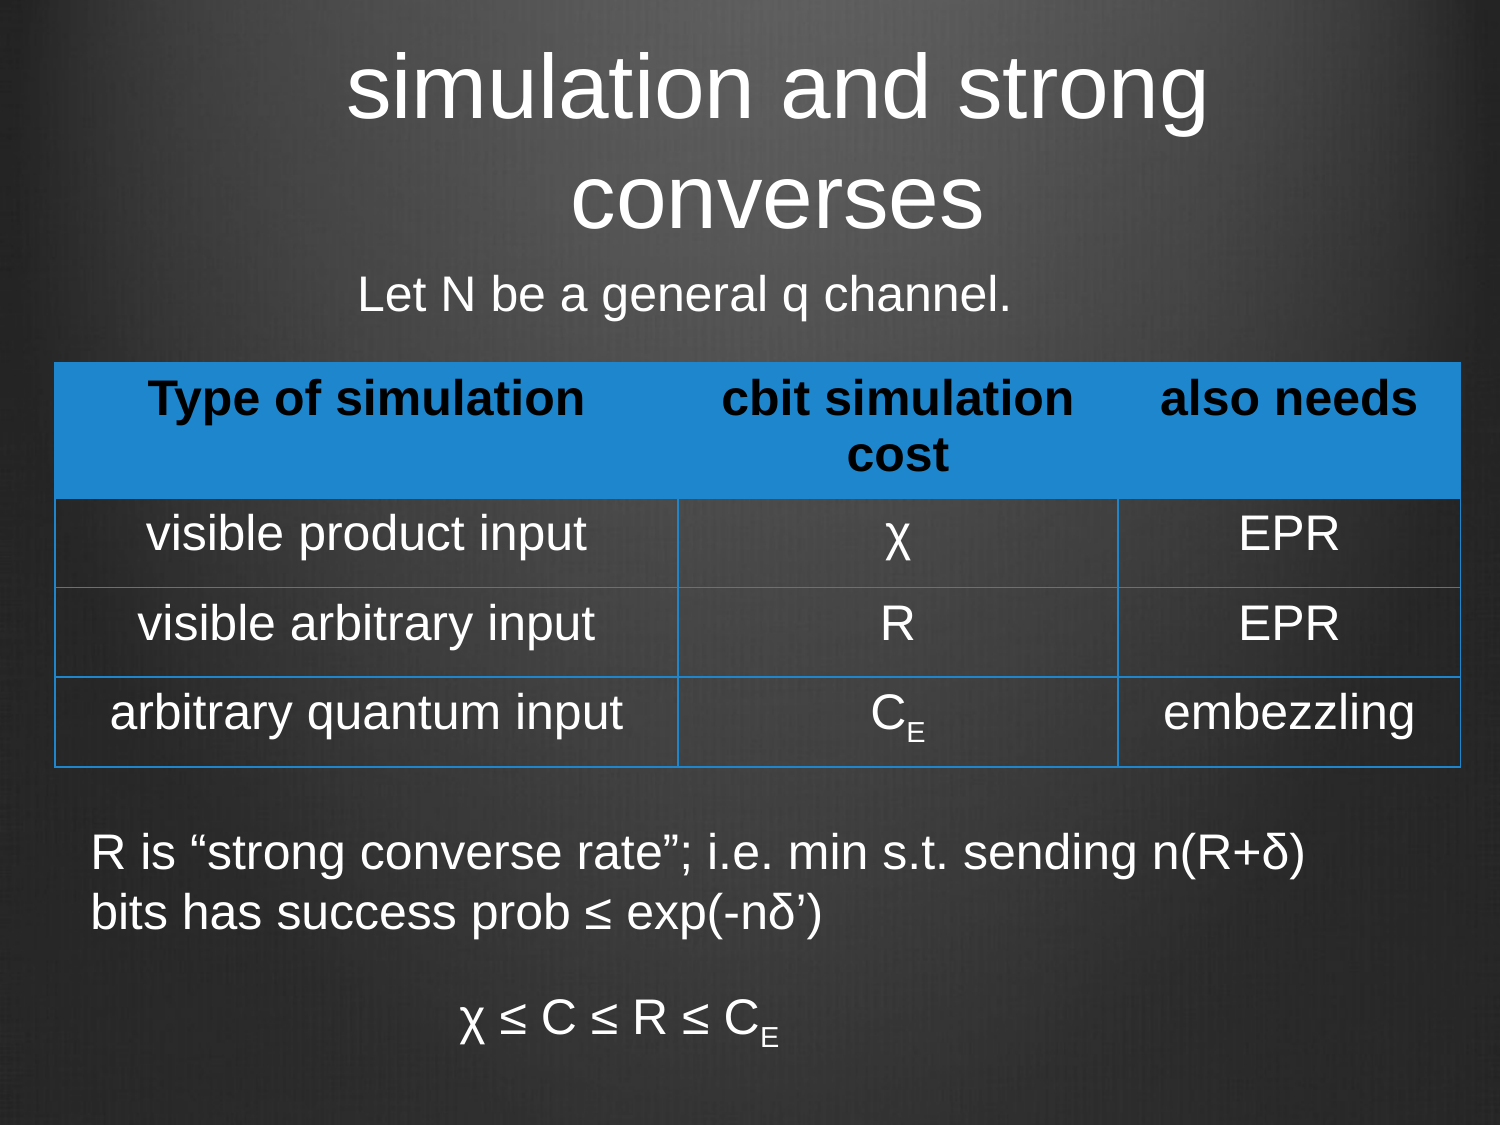

# simulation and strong converses
Let N be a general q channel.
| Type of simulation | cbit simulation cost | also needs |
| --- | --- | --- |
| visible product input | χ | EPR |
| visible arbitrary input | R | EPR |
| arbitrary quantum input | CE | embezzling |
R is “strong converse rate”; i.e. min s.t. sending n(R+δ)
bits has success prob ≤ exp(-nδ’)
χ ≤ C ≤ R ≤ CE